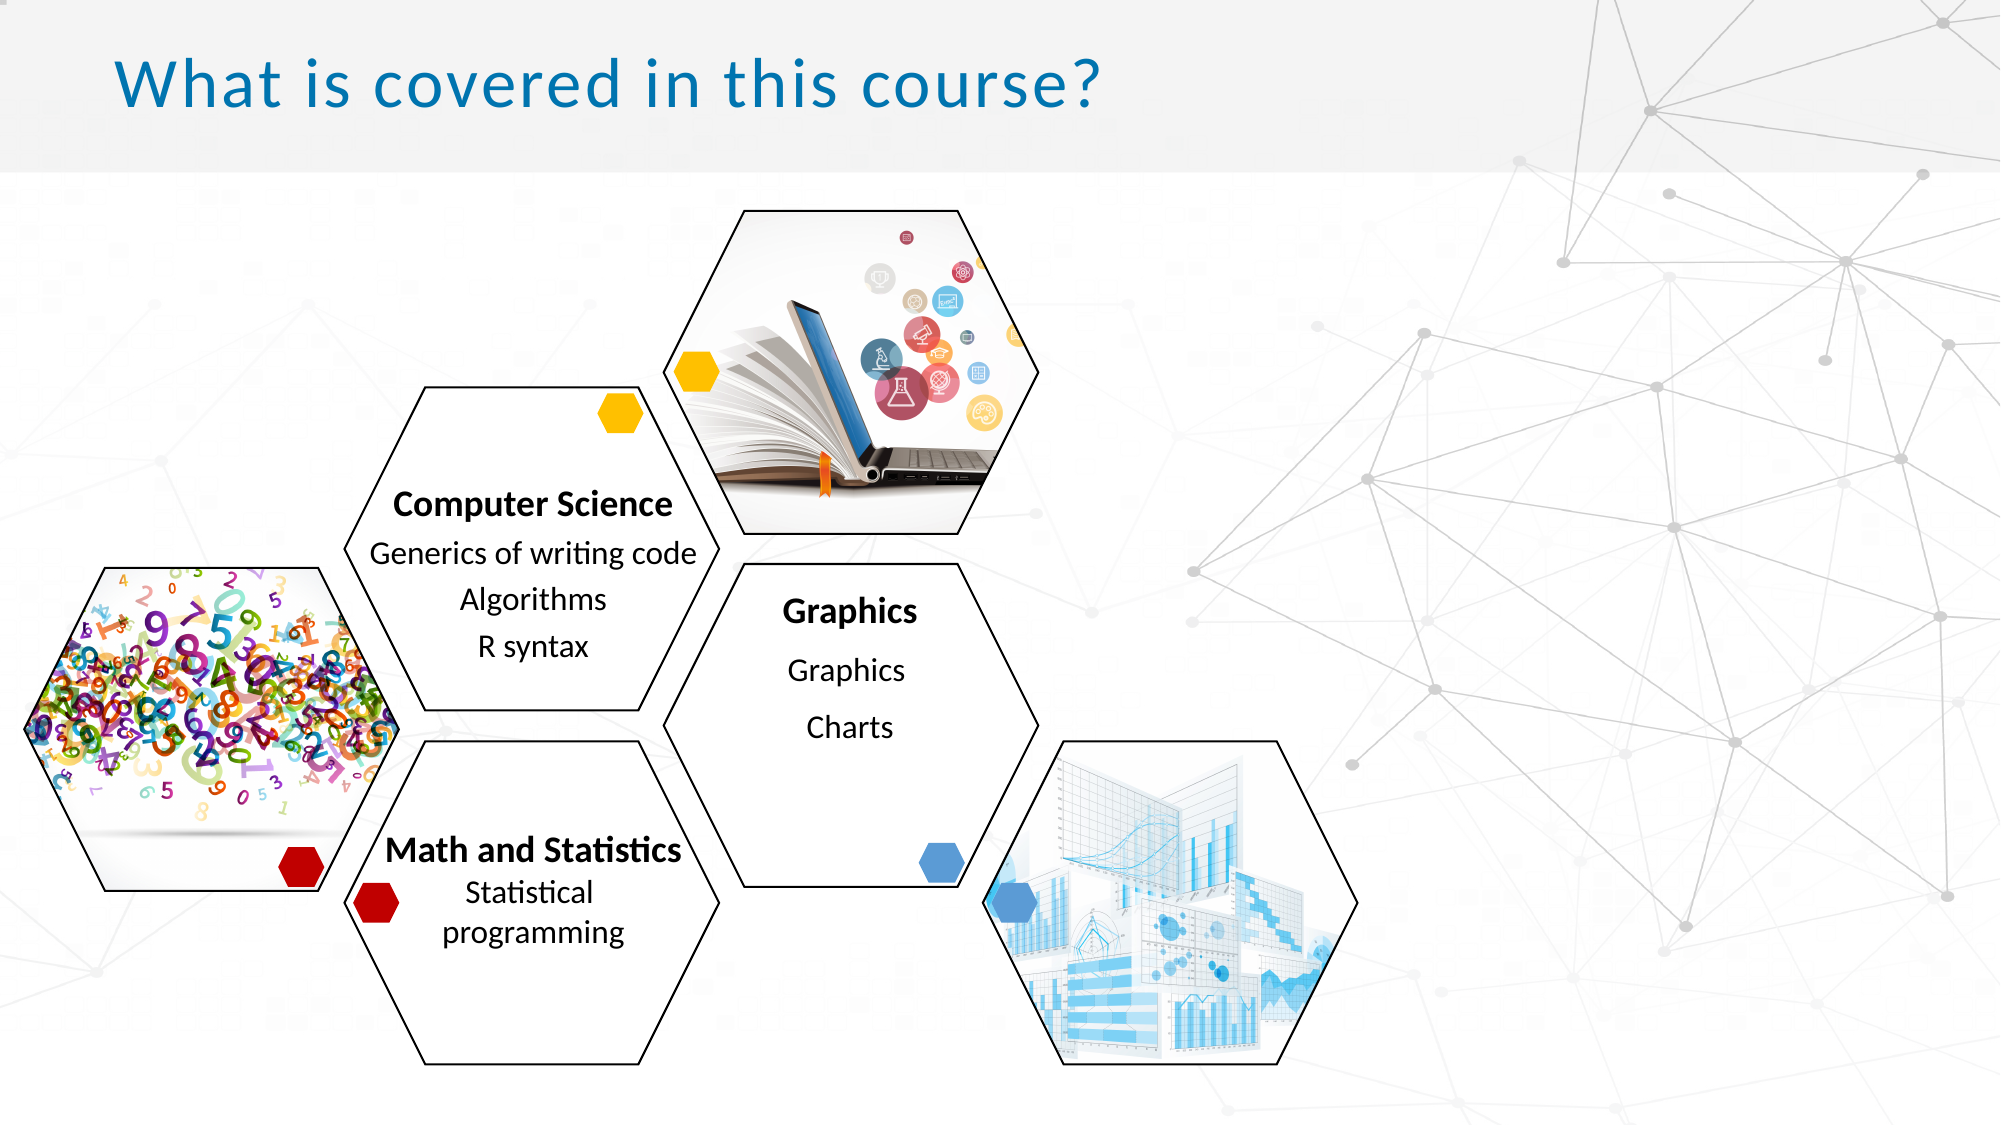

What is covered in this course?

Computer Science
Generics of writing code
Algorithms
R syntax

Graphics
Graphics
Charts

Math and Statistics
Statistical
programming